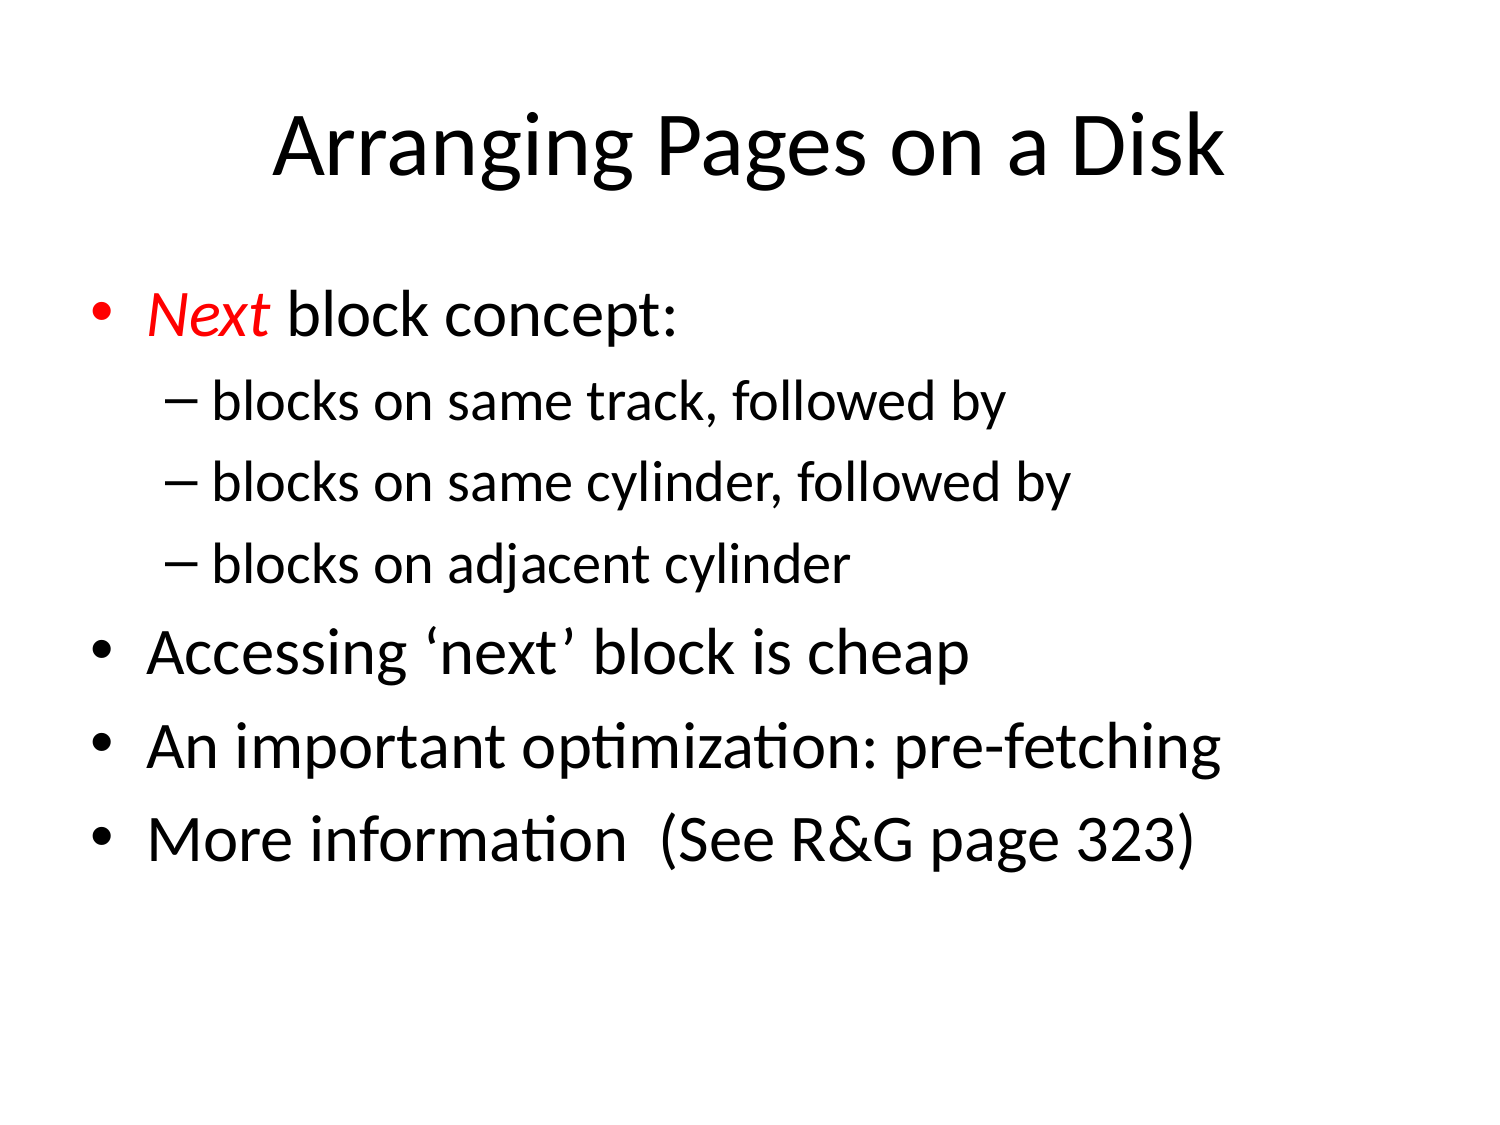

# Arranging Pages on a Disk
Next block concept:
blocks on same track, followed by
blocks on same cylinder, followed by
blocks on adjacent cylinder
Accessing ‘next’ block is cheap
An important optimization: pre-fetching
More information  (See R&G page 323)